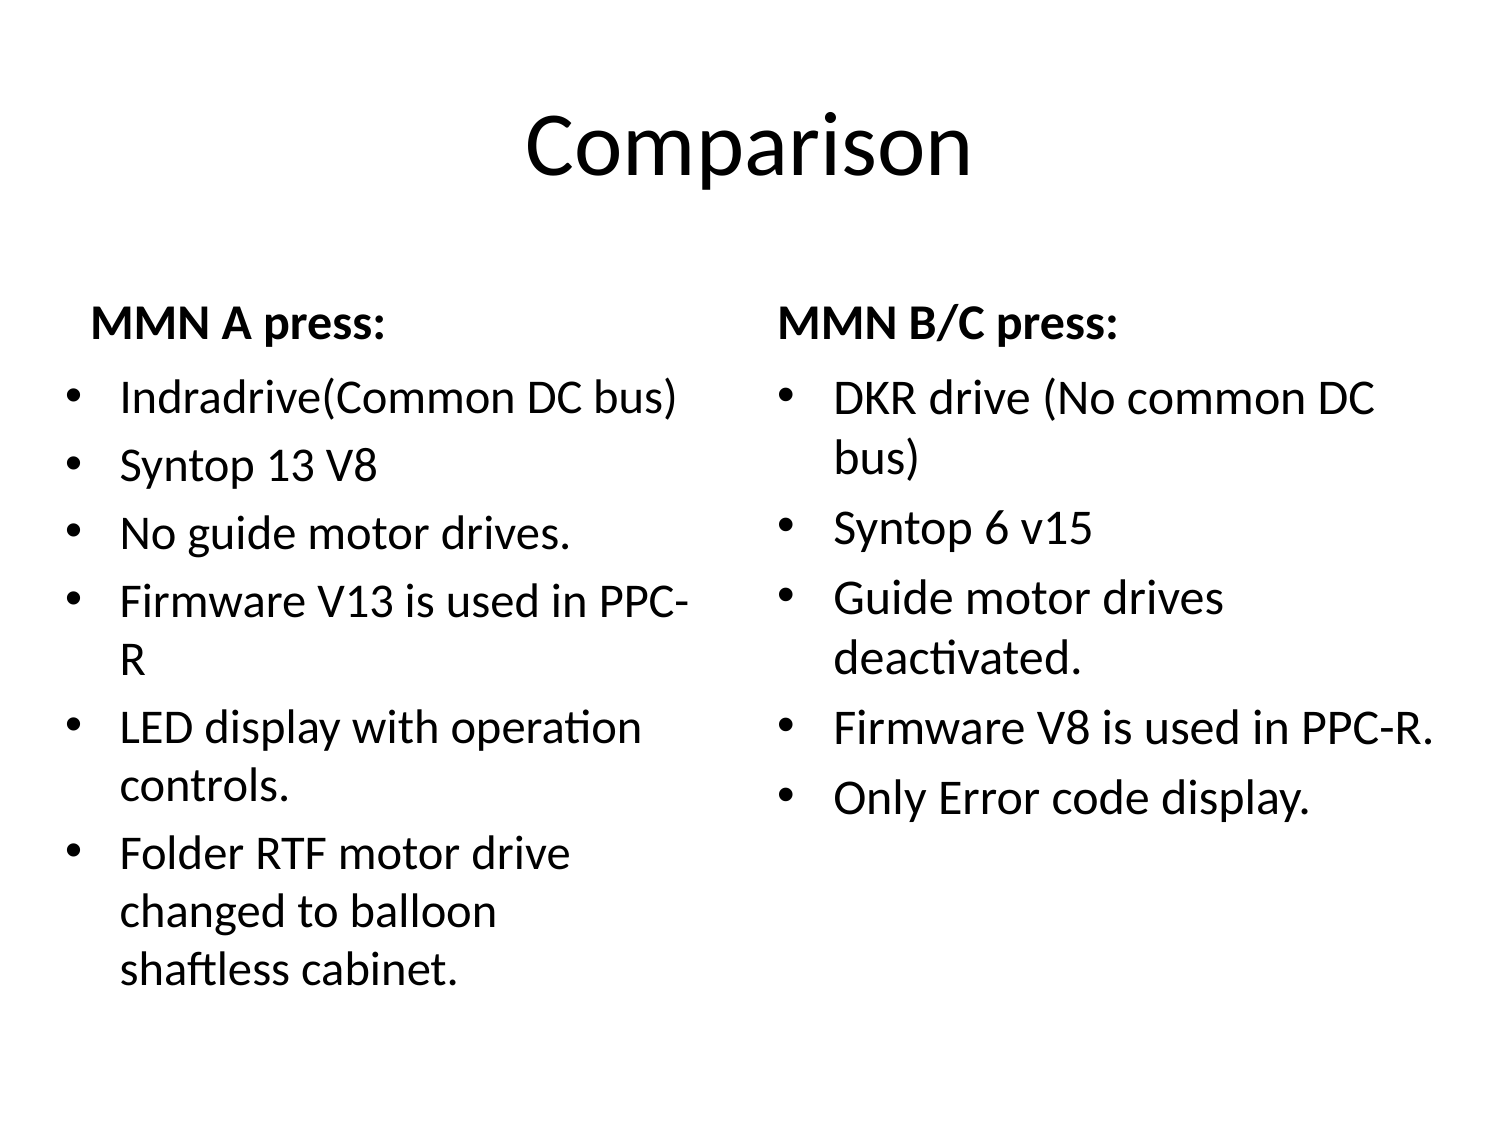

# Comparison
MMN A press:
MMN B/C press:
DKR drive (No common DC bus)
Syntop 6 v15
Guide motor drives deactivated.
Firmware V8 is used in PPC-R.
Only Error code display.

Indradrive(Common DC bus)
Syntop 13 V8
No guide motor drives.
Firmware V13 is used in PPC-R
LED display with operation controls.
Folder RTF motor drive  changed to balloon shaftless cabinet.